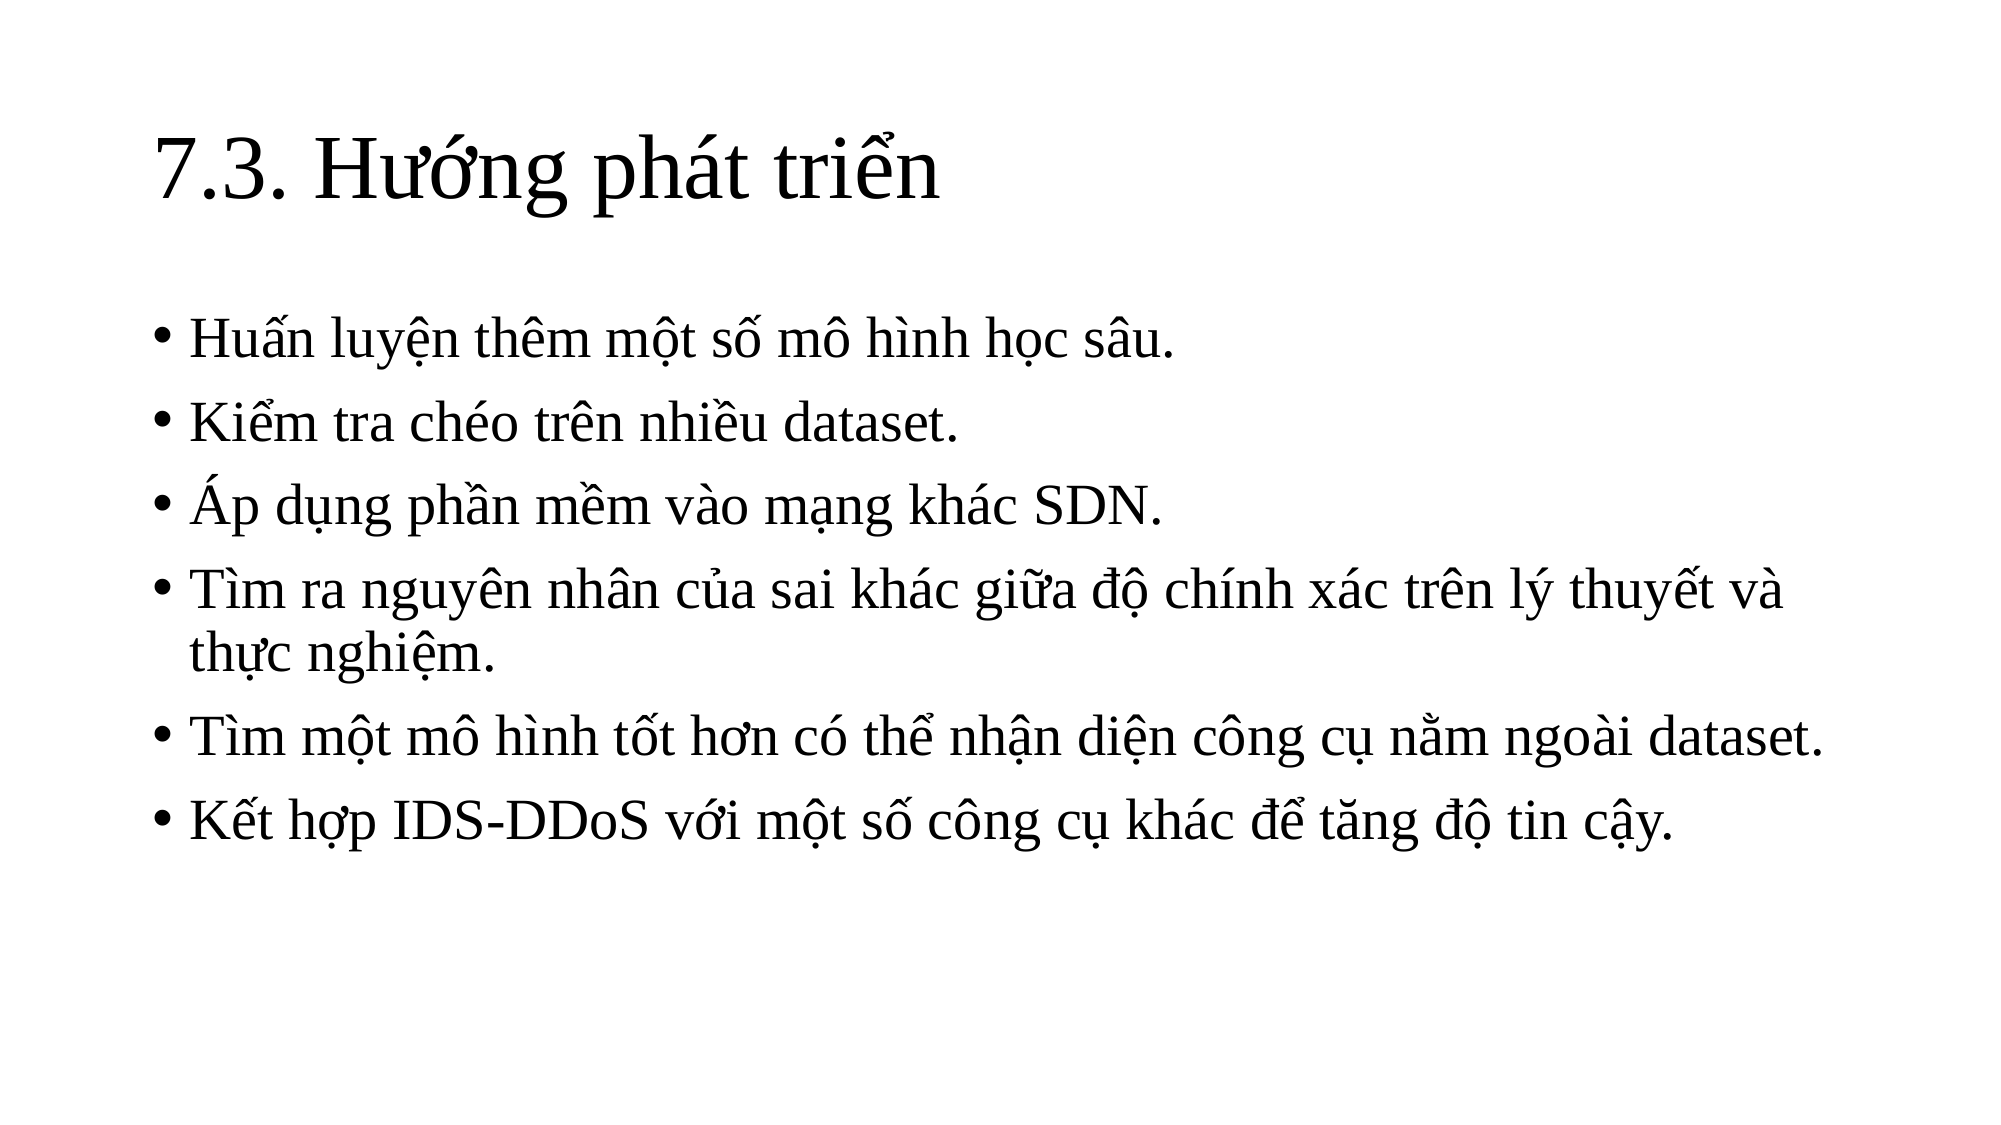

# 7.3. Hướng phát triển
Huấn luyện thêm một số mô hình học sâu.
Kiểm tra chéo trên nhiều dataset.
Áp dụng phần mềm vào mạng khác SDN.
Tìm ra nguyên nhân của sai khác giữa độ chính xác trên lý thuyết và thực nghiệm.
Tìm một mô hình tốt hơn có thể nhận diện công cụ nằm ngoài dataset.
Kết hợp IDS-DDoS với một số công cụ khác để tăng độ tin cậy.